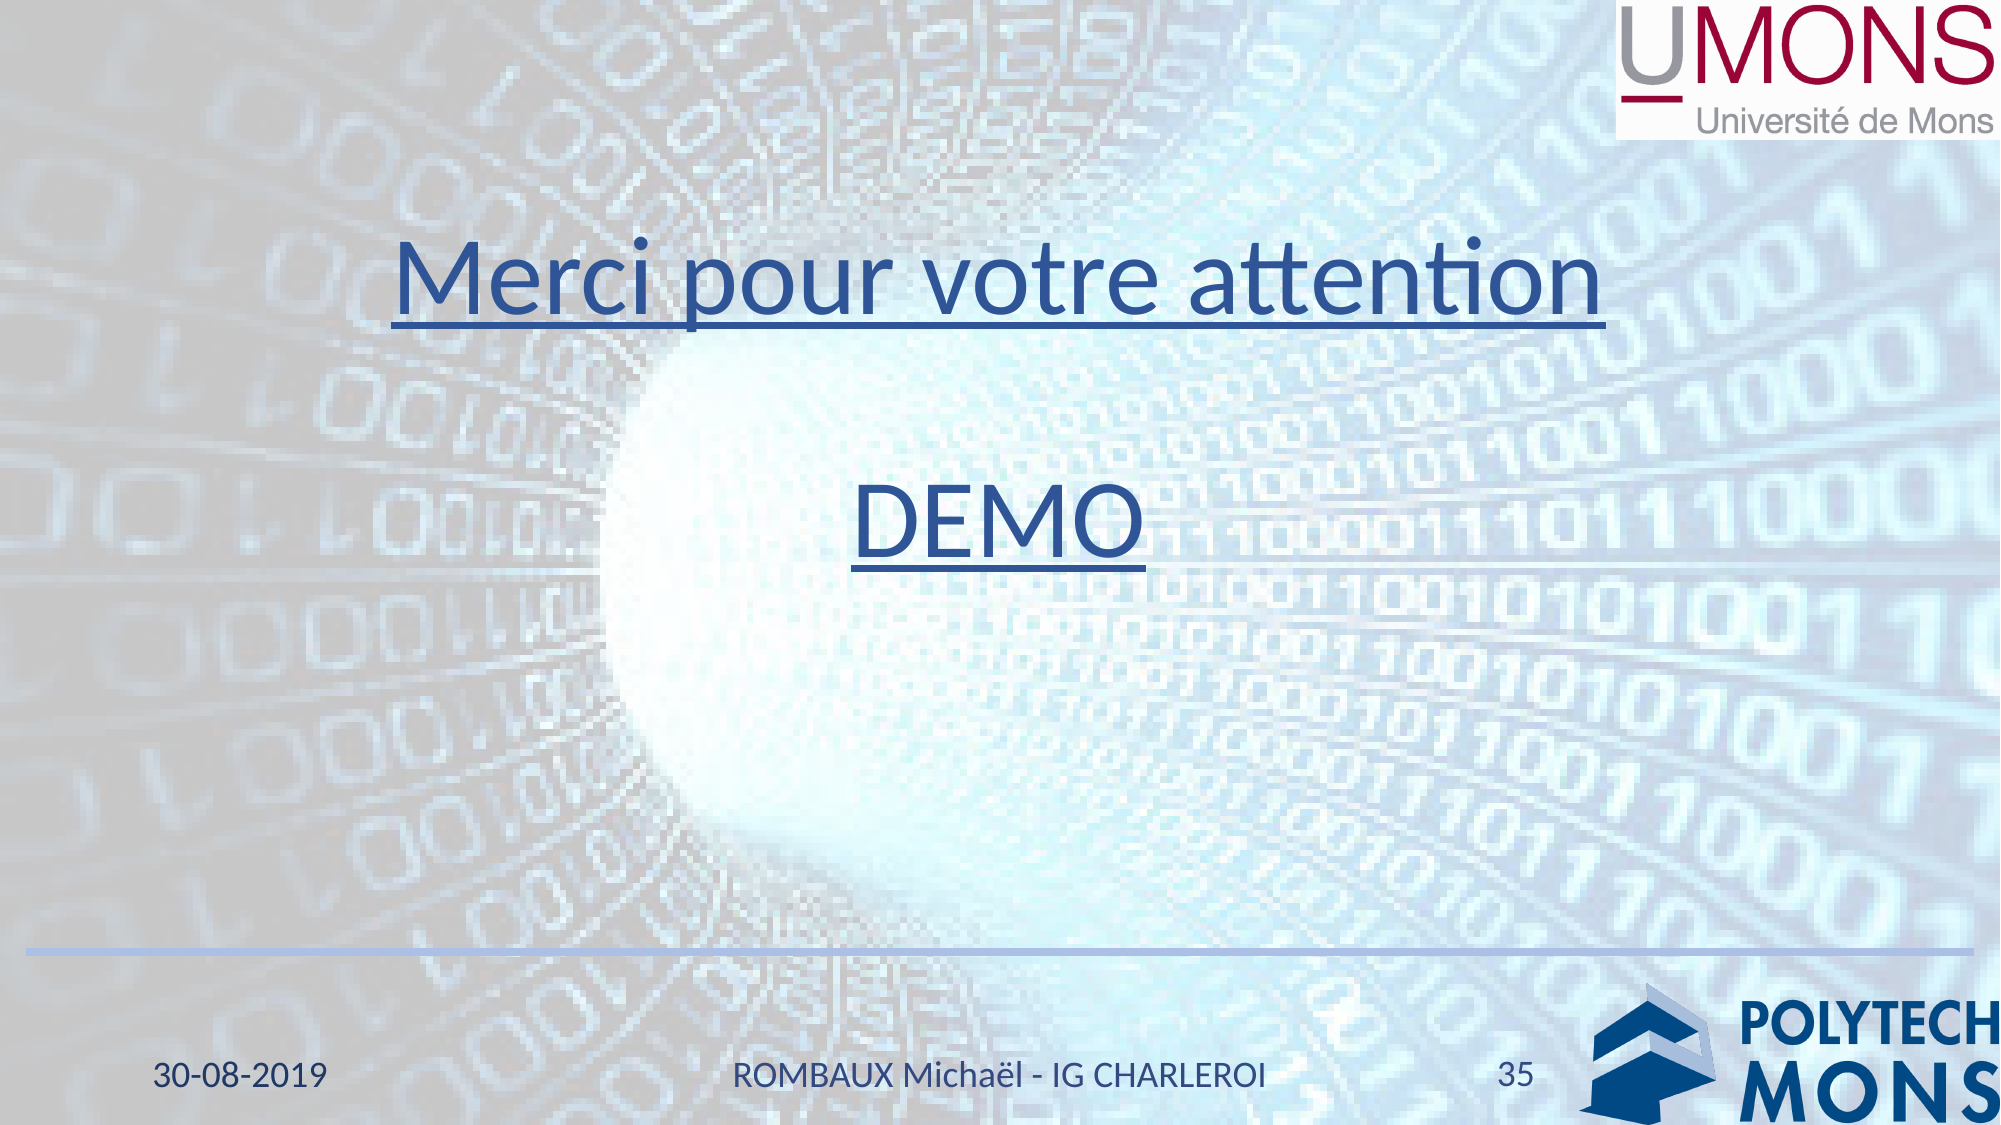

# Merci pour votre attention DEMO

35
30-08-2019
ROMBAUX Michaël - IG CHARLEROI